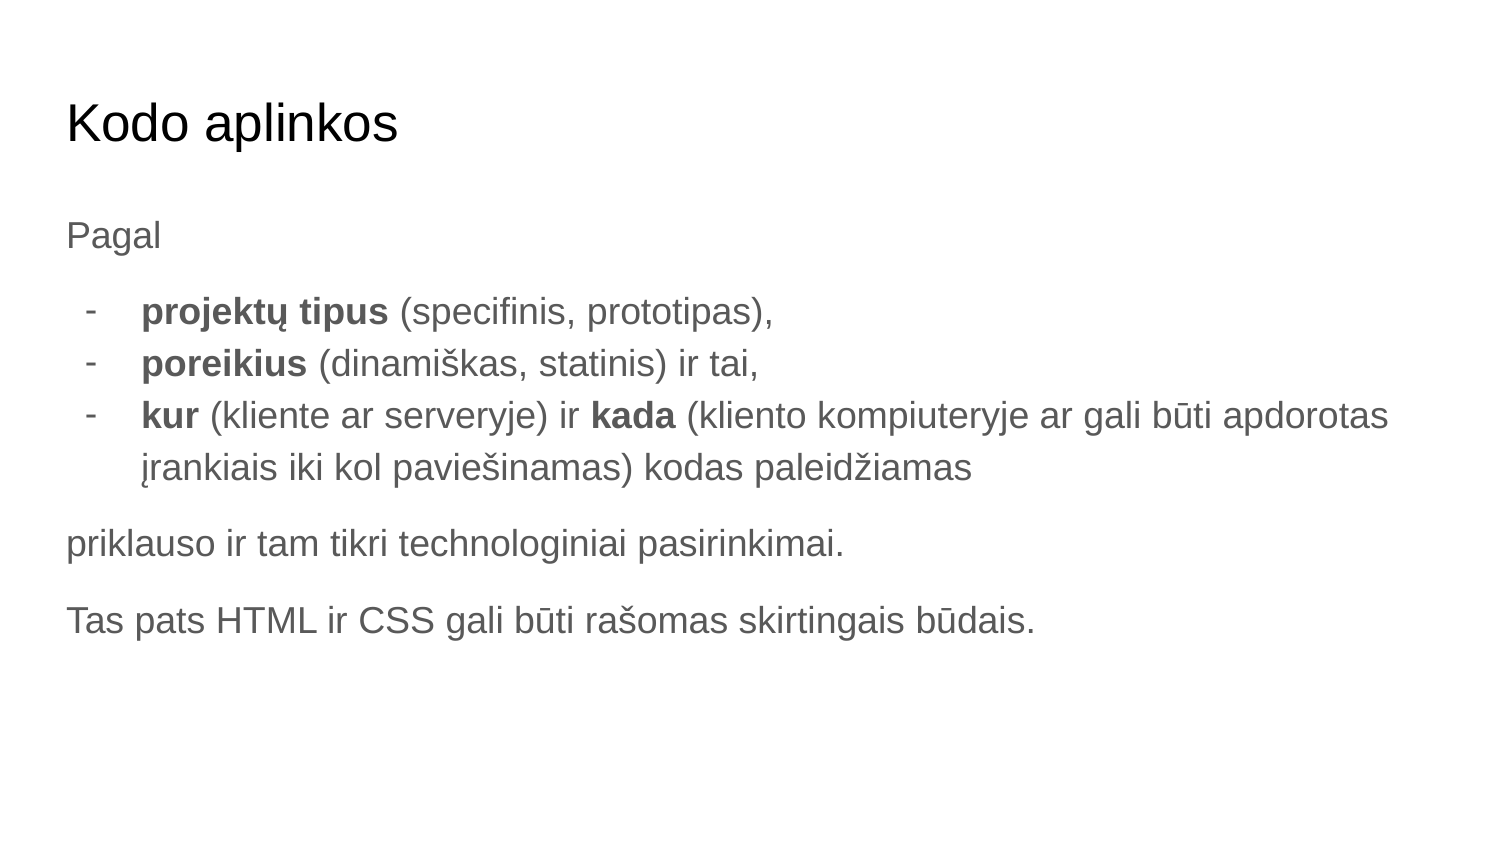

# Kodo aplinkos
Pagal
projektų tipus (specifinis, prototipas),
poreikius (dinamiškas, statinis) ir tai,
kur (kliente ar serveryje) ir kada (kliento kompiuteryje ar gali būti apdorotas įrankiais iki kol paviešinamas) kodas paleidžiamas
priklauso ir tam tikri technologiniai pasirinkimai.
Tas pats HTML ir CSS gali būti rašomas skirtingais būdais.